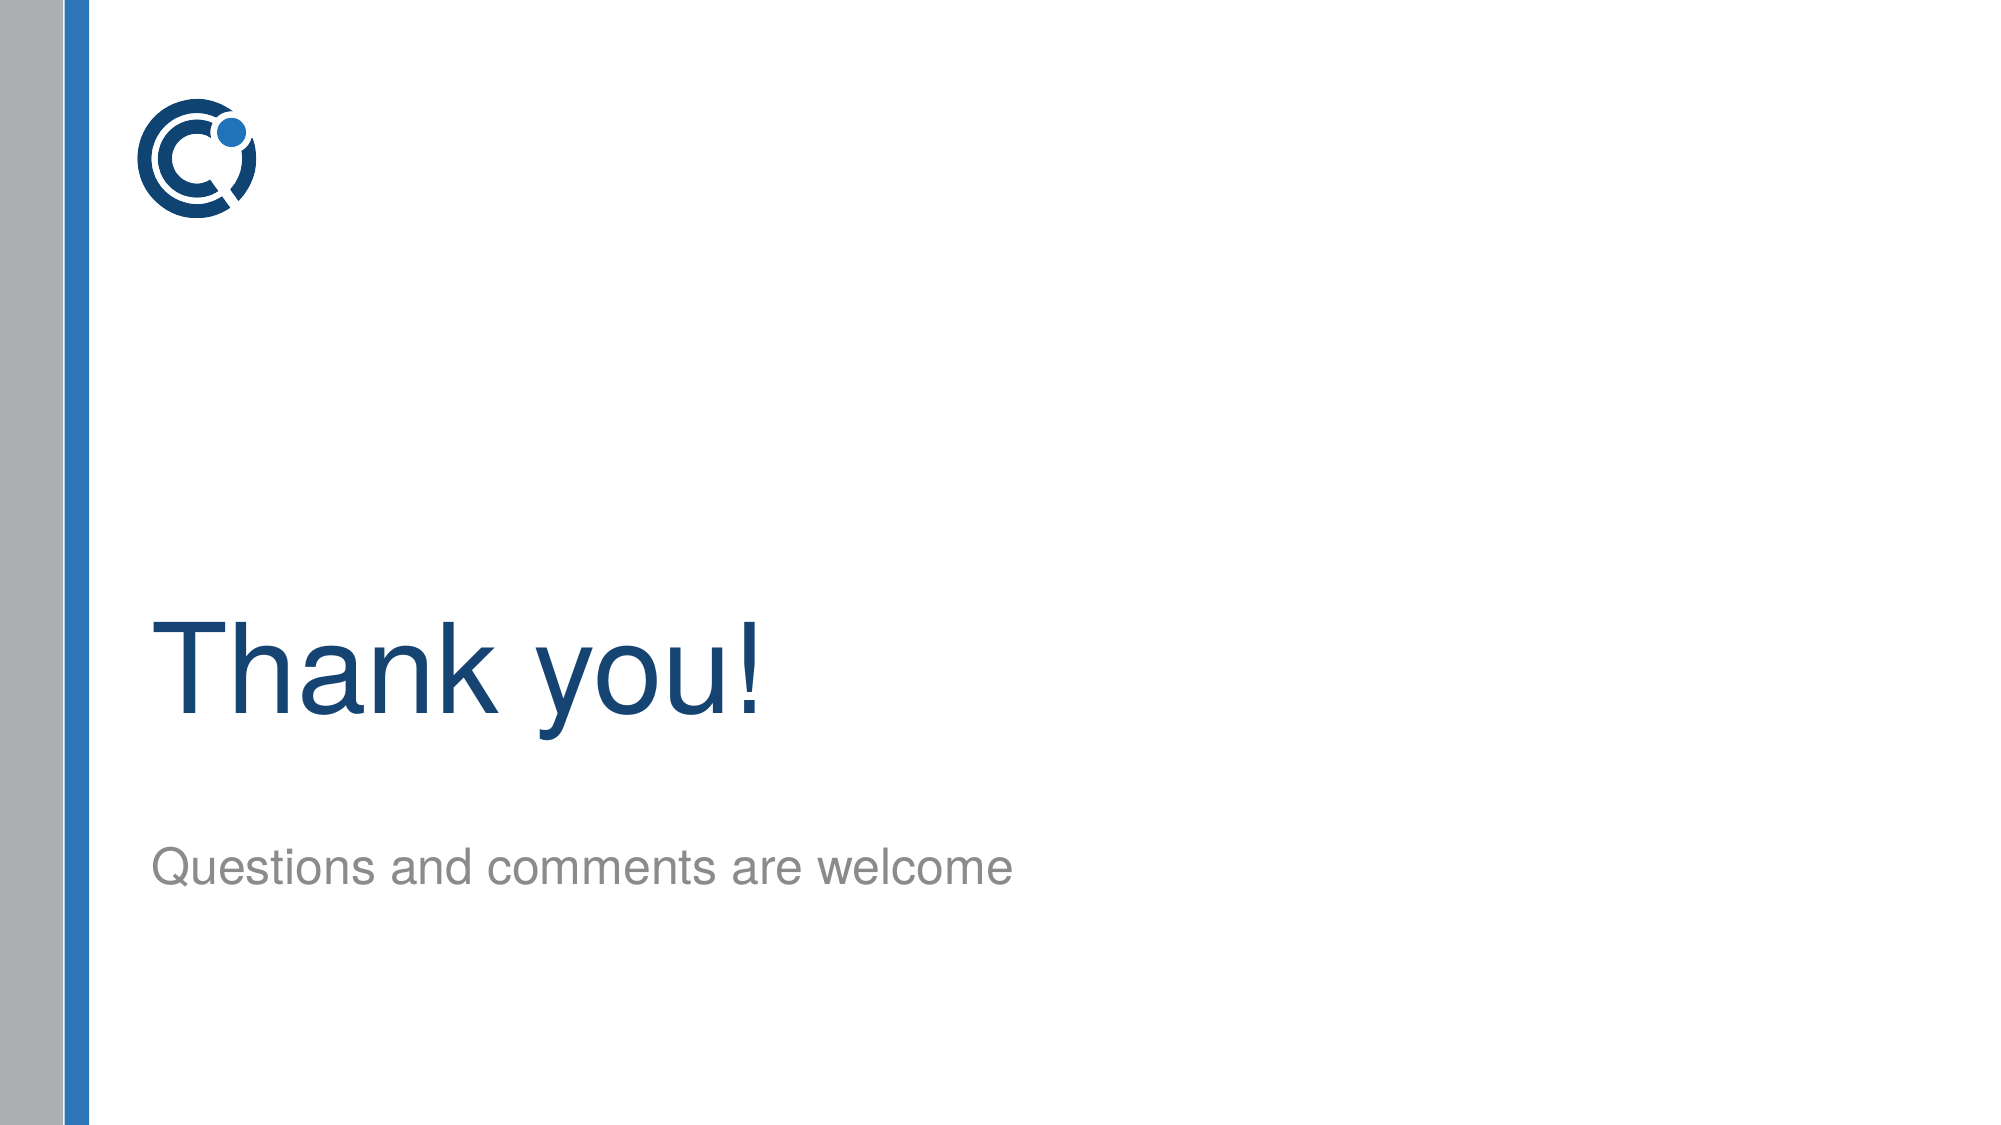

# Thank you!

Questions and comments are welcome